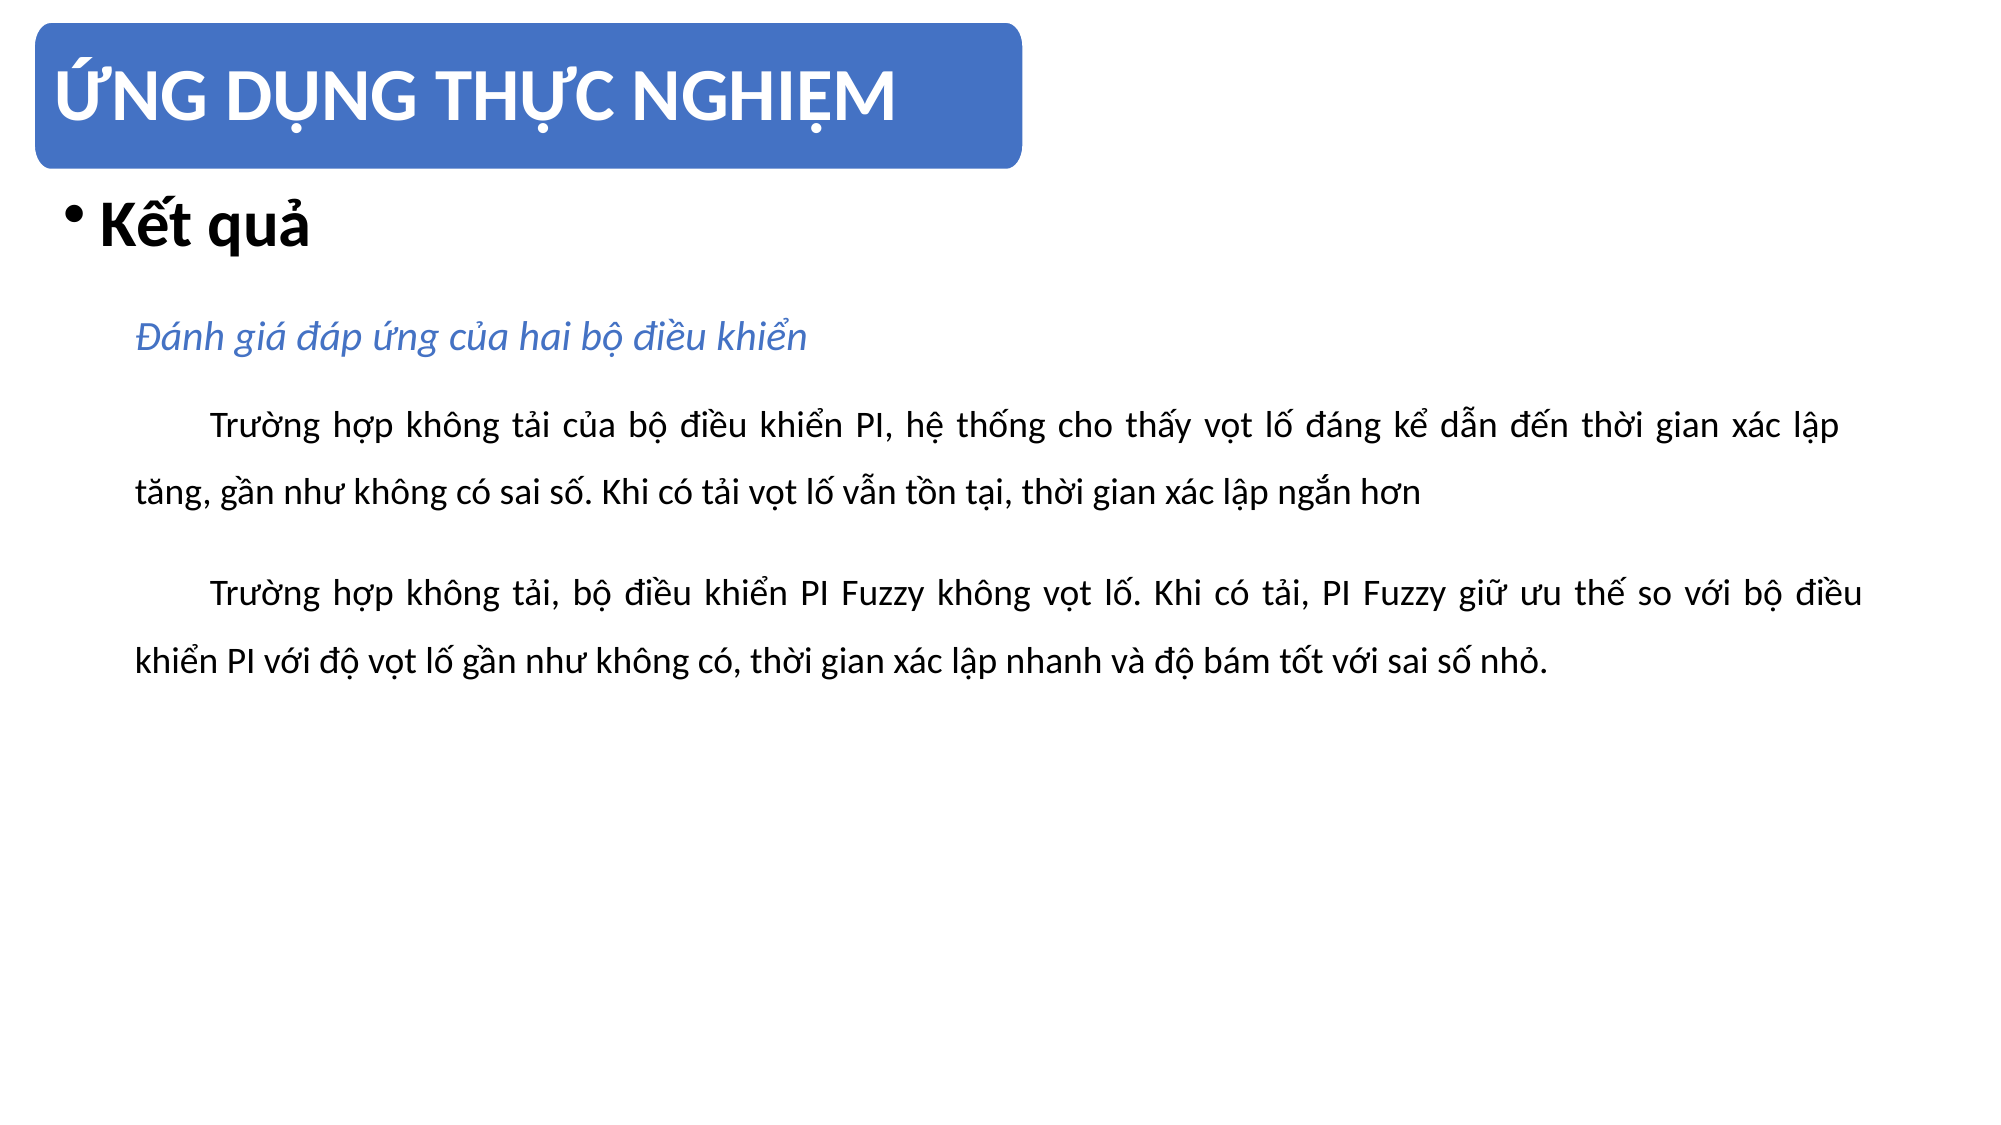

ỨNG DỤNG THỰC NGHIỆM
Kết quả
Đánh giá đáp ứng của hai bộ điều khiển
Trường hợp không tải của bộ điều khiển PI, hệ thống cho thấy vọt lố đáng kể dẫn đến thời gian xác lập tăng, gần như không có sai số. Khi có tải vọt lố vẫn tồn tại, thời gian xác lập ngắn hơn
Trường hợp không tải, bộ điều khiển PI Fuzzy không vọt lố. Khi có tải, PI Fuzzy giữ ưu thế so với bộ điều khiển PI với độ vọt lố gần như không có, thời gian xác lập nhanh và độ bám tốt với sai số nhỏ.